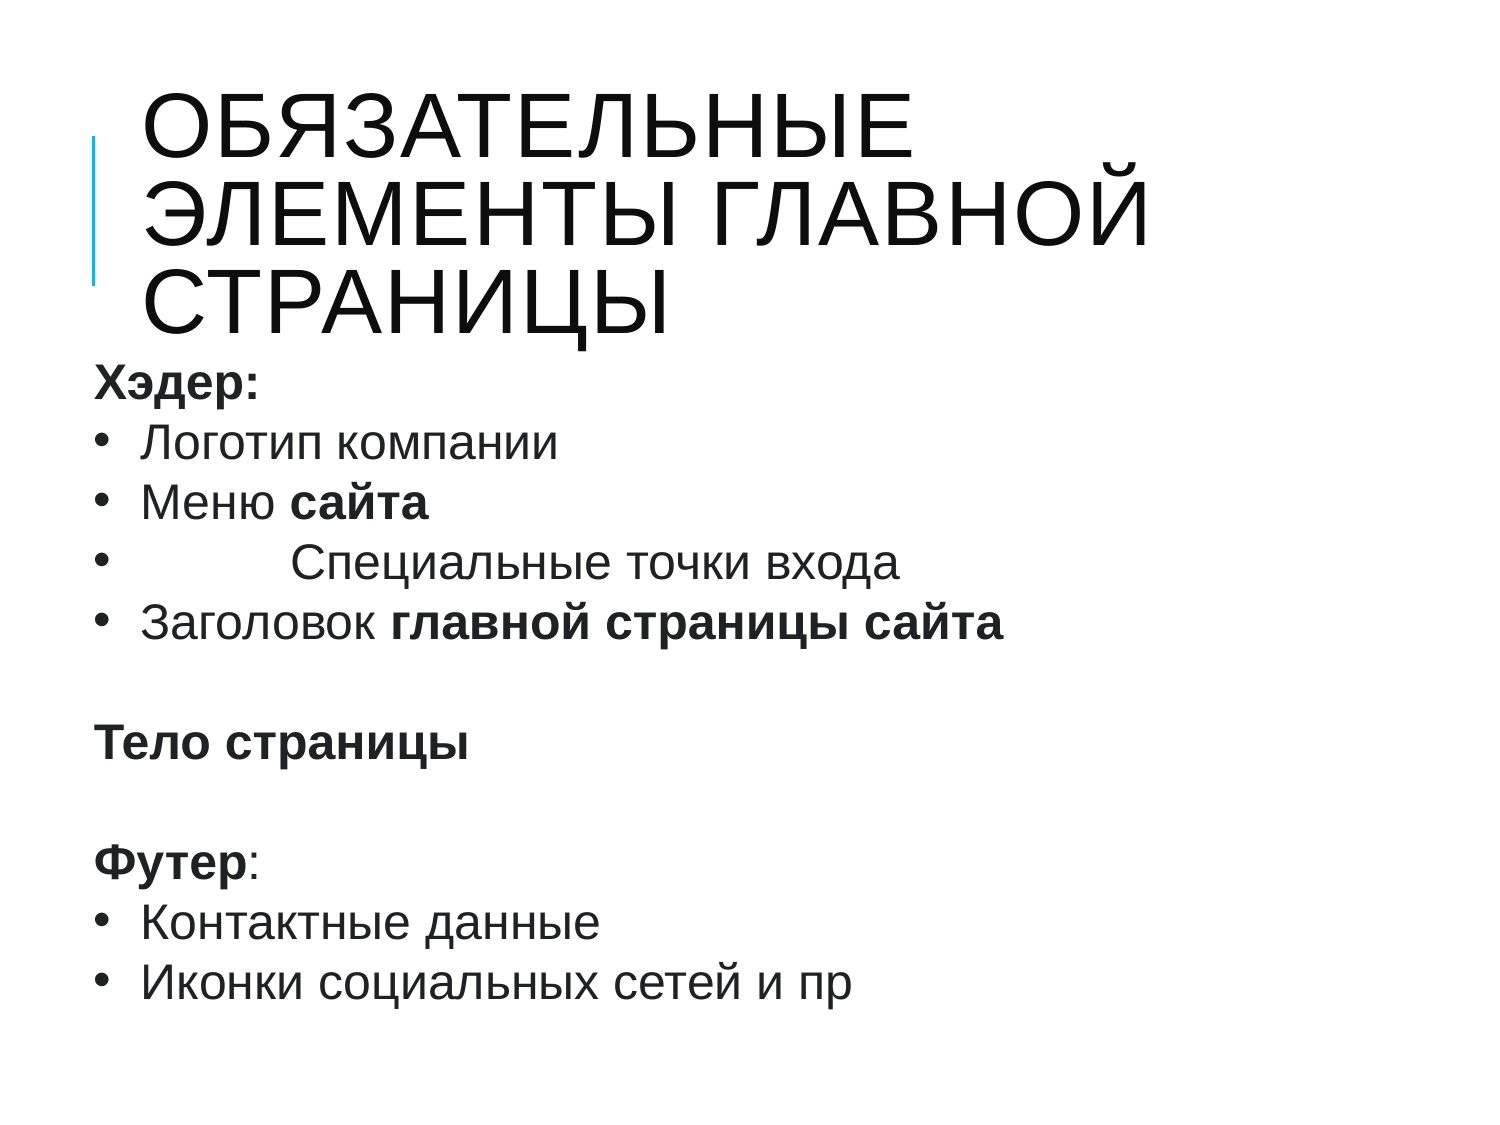

# Обязательные элементы главной страницы
Хэдер:
Логотип компании
Меню сайта
	Специальные точки входа
Заголовок главной страницы сайта

Тело страницы

Футер:
Контактные данные
Иконки социальных сетей и пр